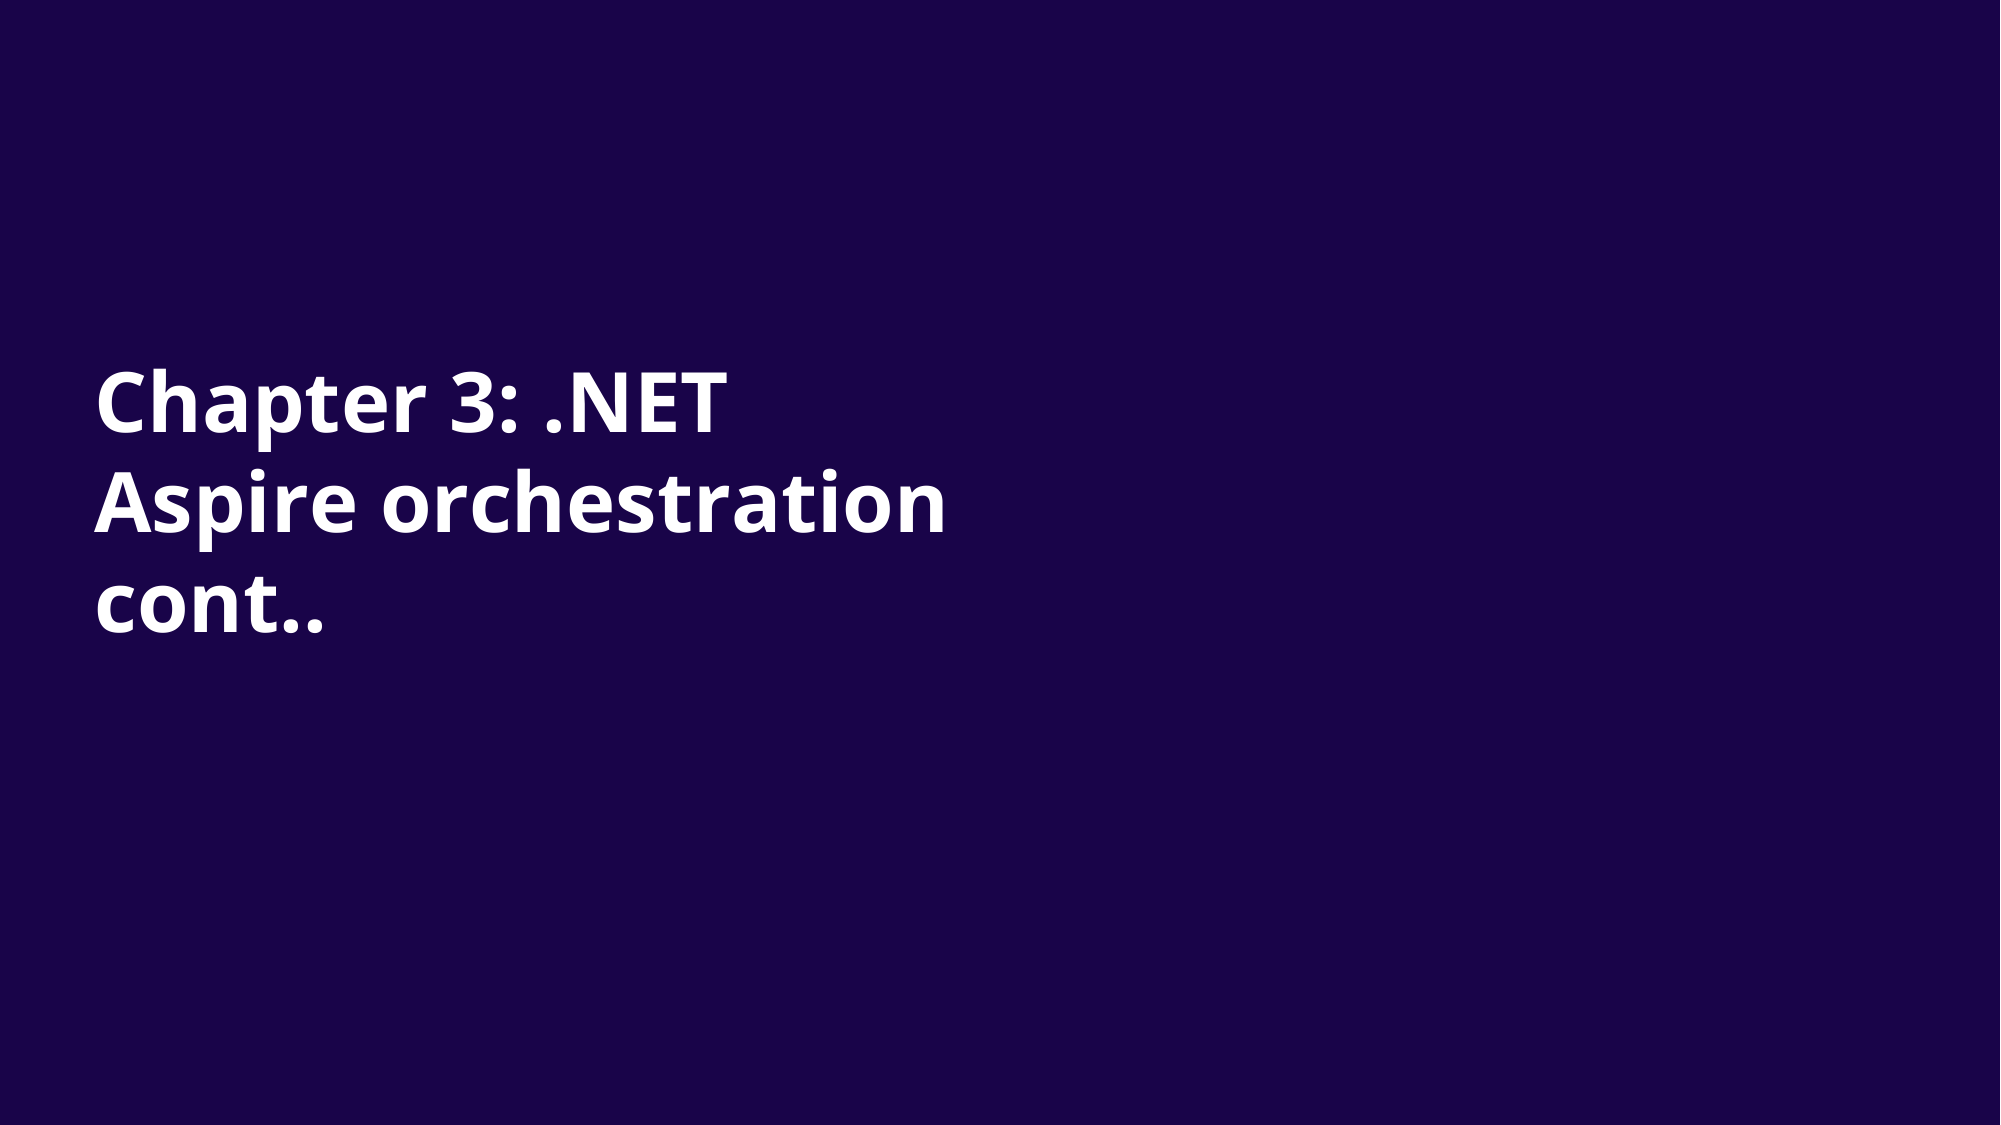

# Chapter 3: .NET Aspire orchestration cont..